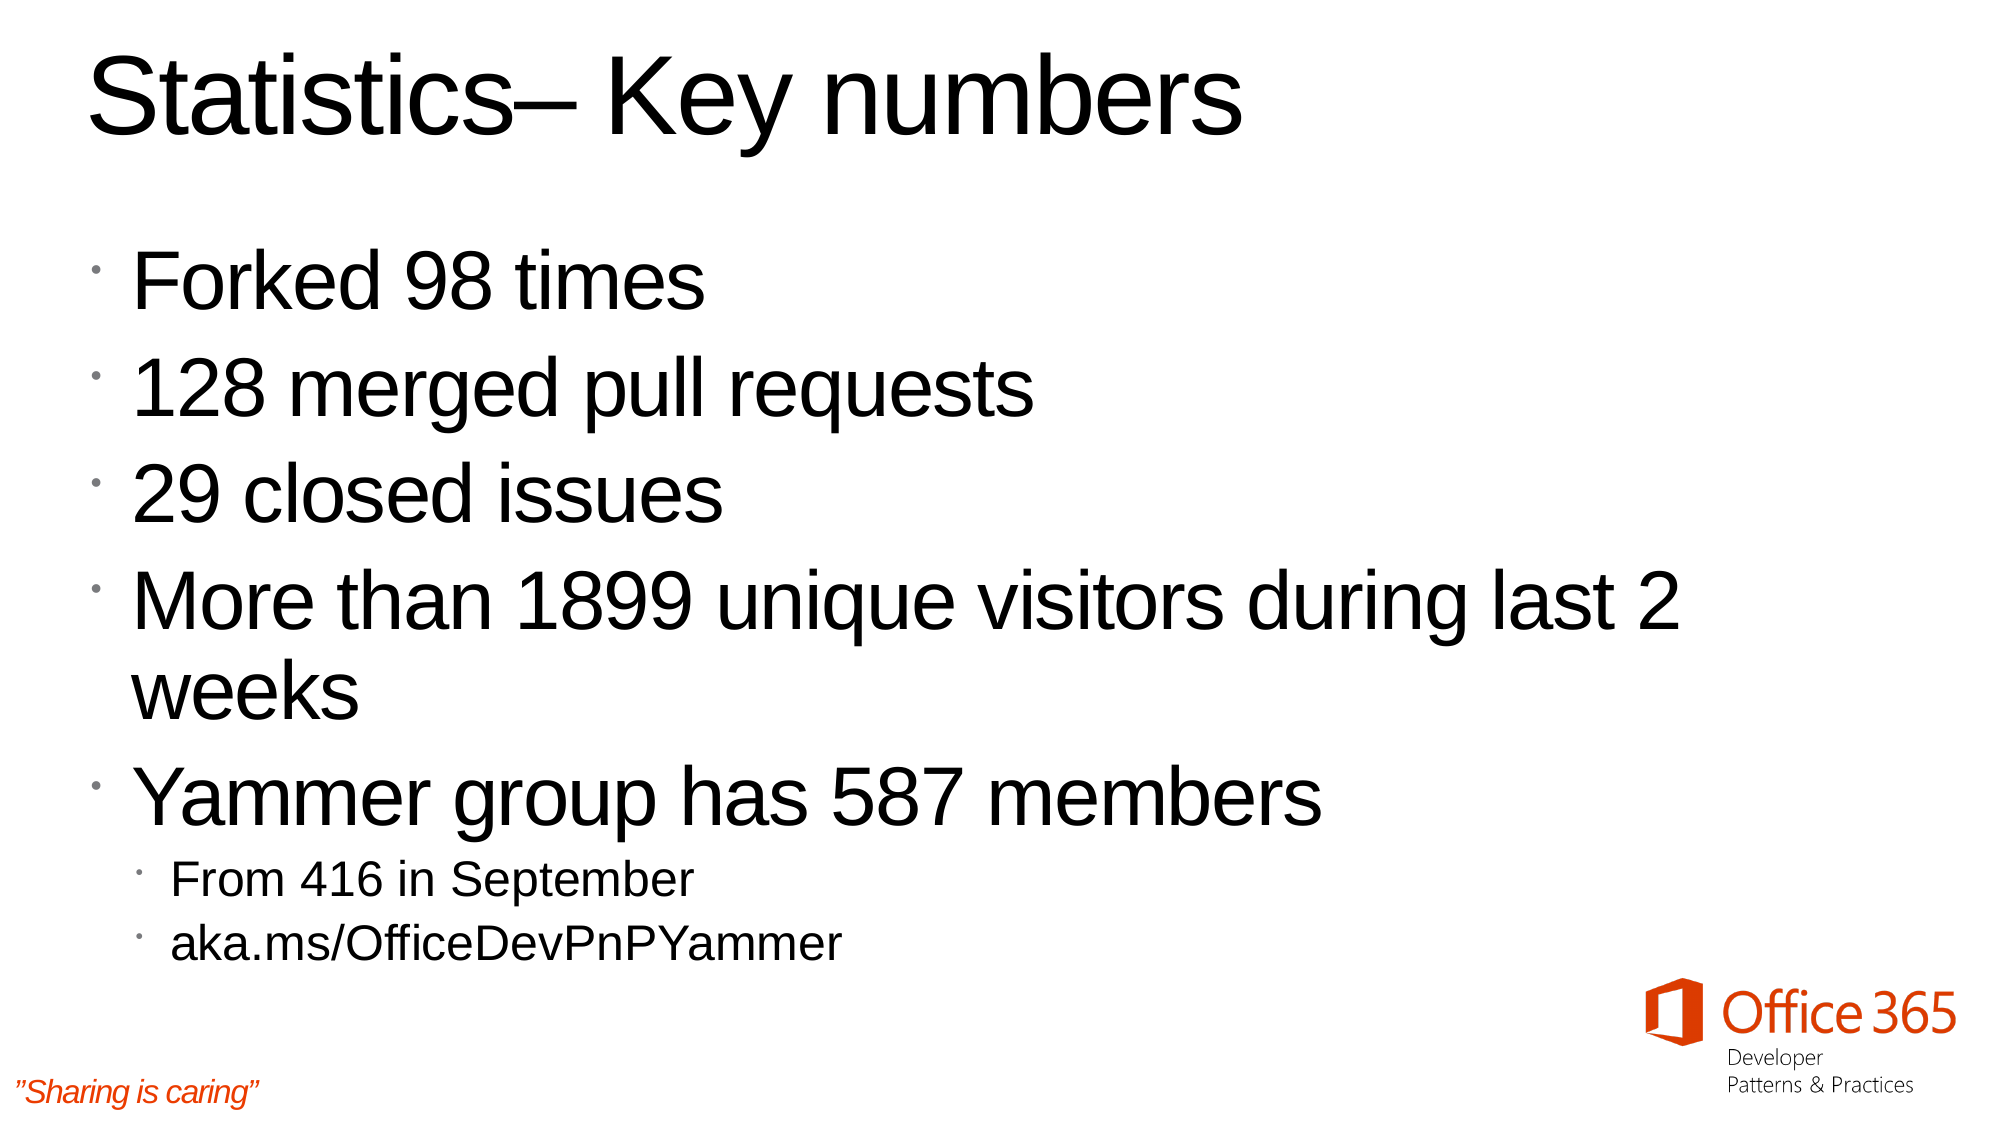

# Statistics– Key numbers
Forked 98 times
128 merged pull requests
29 closed issues
More than 1899 unique visitors during last 2 weeks
Yammer group has 587 members
From 416 in September
aka.ms/OfficeDevPnPYammer